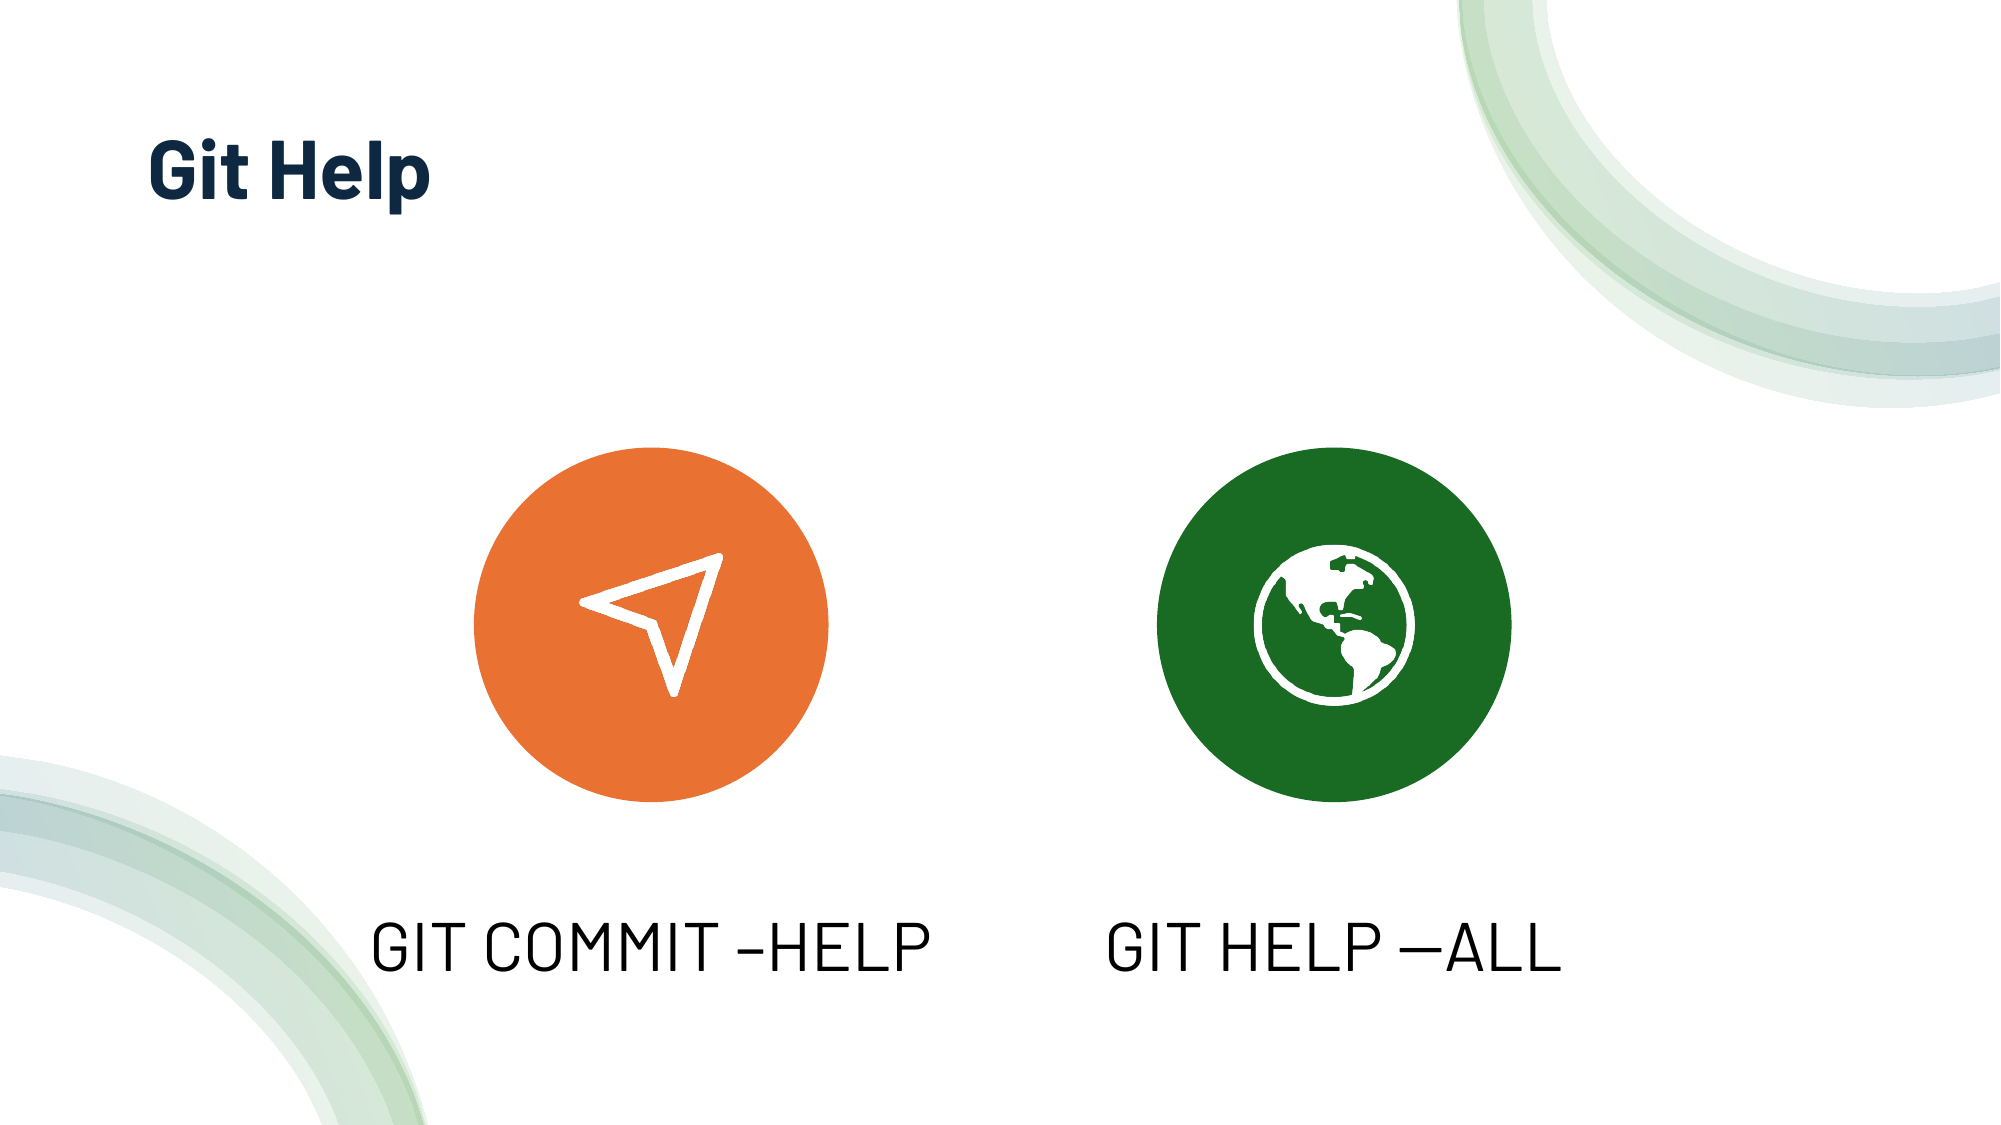

# Git Help
git commit –help
git help --all